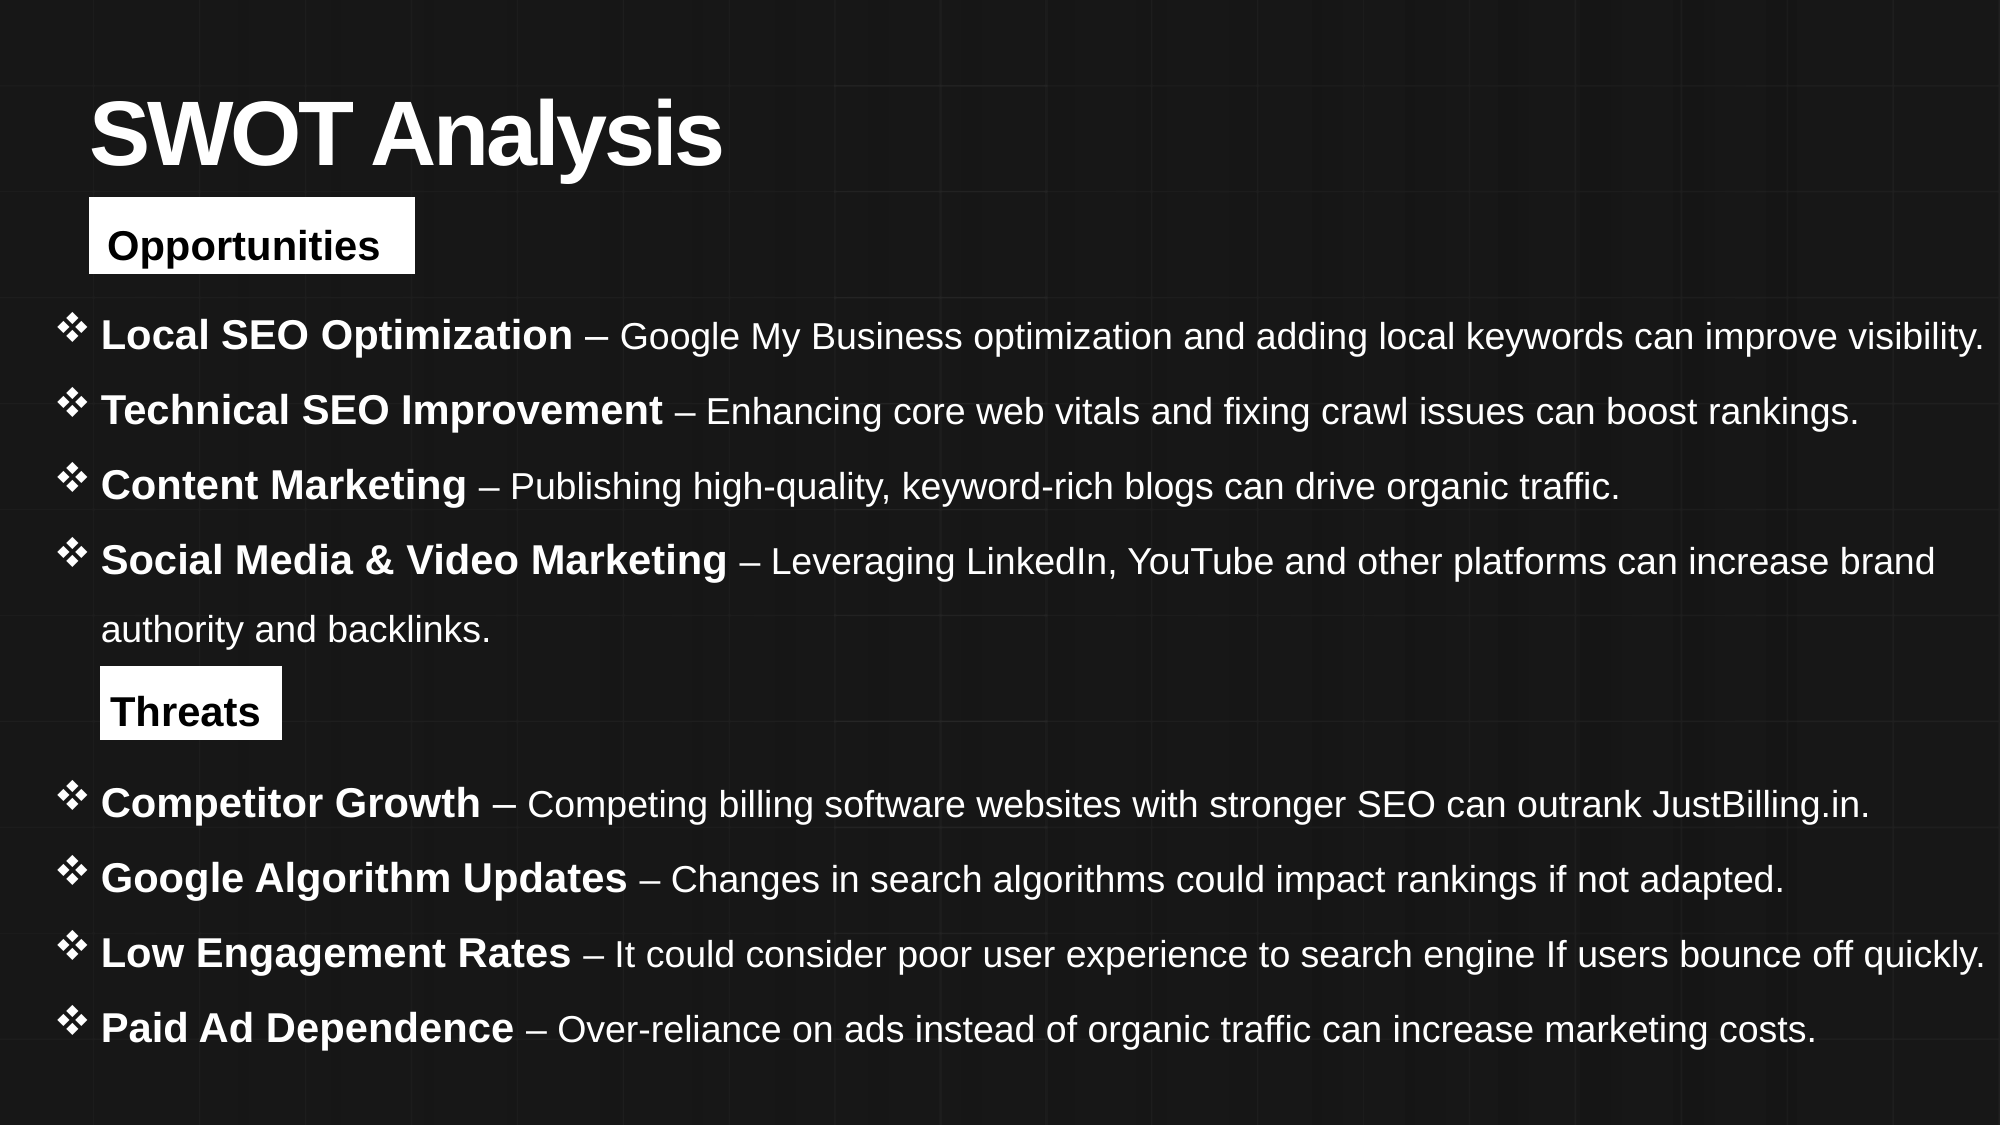

SWOT Analysis
Opportunities

Local SEO Optimization – Google My Business optimization and adding local keywords can improve visibility.
Technical SEO Improvement – Enhancing core web vitals and fixing crawl issues can boost rankings.
Content Marketing – Publishing high-quality, keyword-rich blogs can drive organic traffic.
Social Media & Video Marketing – Leveraging LinkedIn, YouTube and other platforms can increase brand authority and backlinks.
Threats

Competitor Growth – Competing billing software websites with stronger SEO can outrank JustBilling.in.
Google Algorithm Updates – Changes in search algorithms could impact rankings if not adapted.
Low Engagement Rates – It could consider poor user experience to search engine If users bounce off quickly.
Paid Ad Dependence – Over-reliance on ads instead of organic traffic can increase marketing costs.